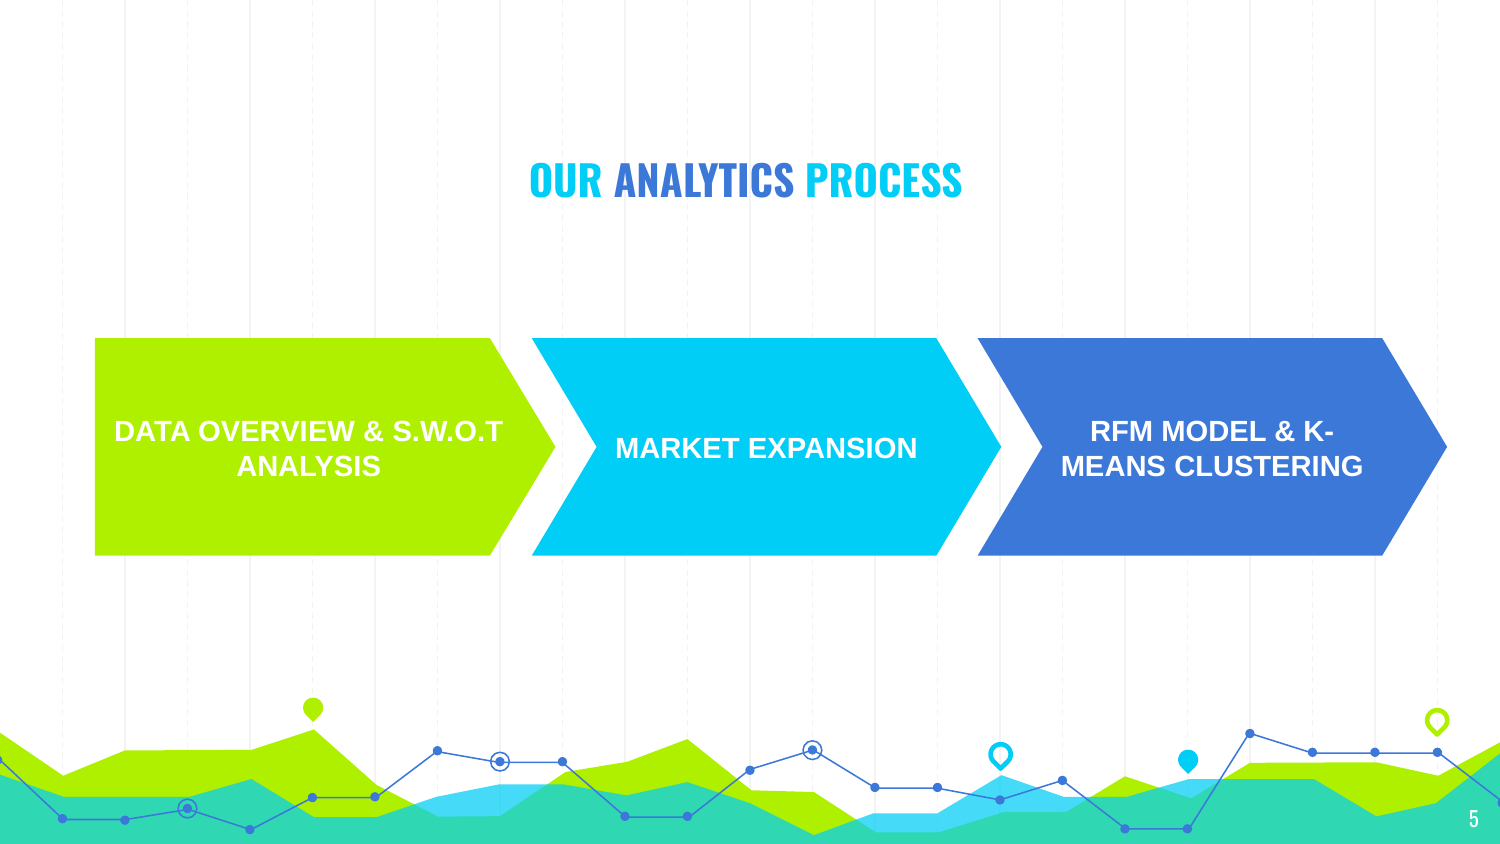

# OUR ANALYTICS PROCESS
DATA OVERVIEW & S.W.O.T ANALYSIS
MARKET EXPANSION
RFM MODEL & K-MEANS CLUSTERING
5